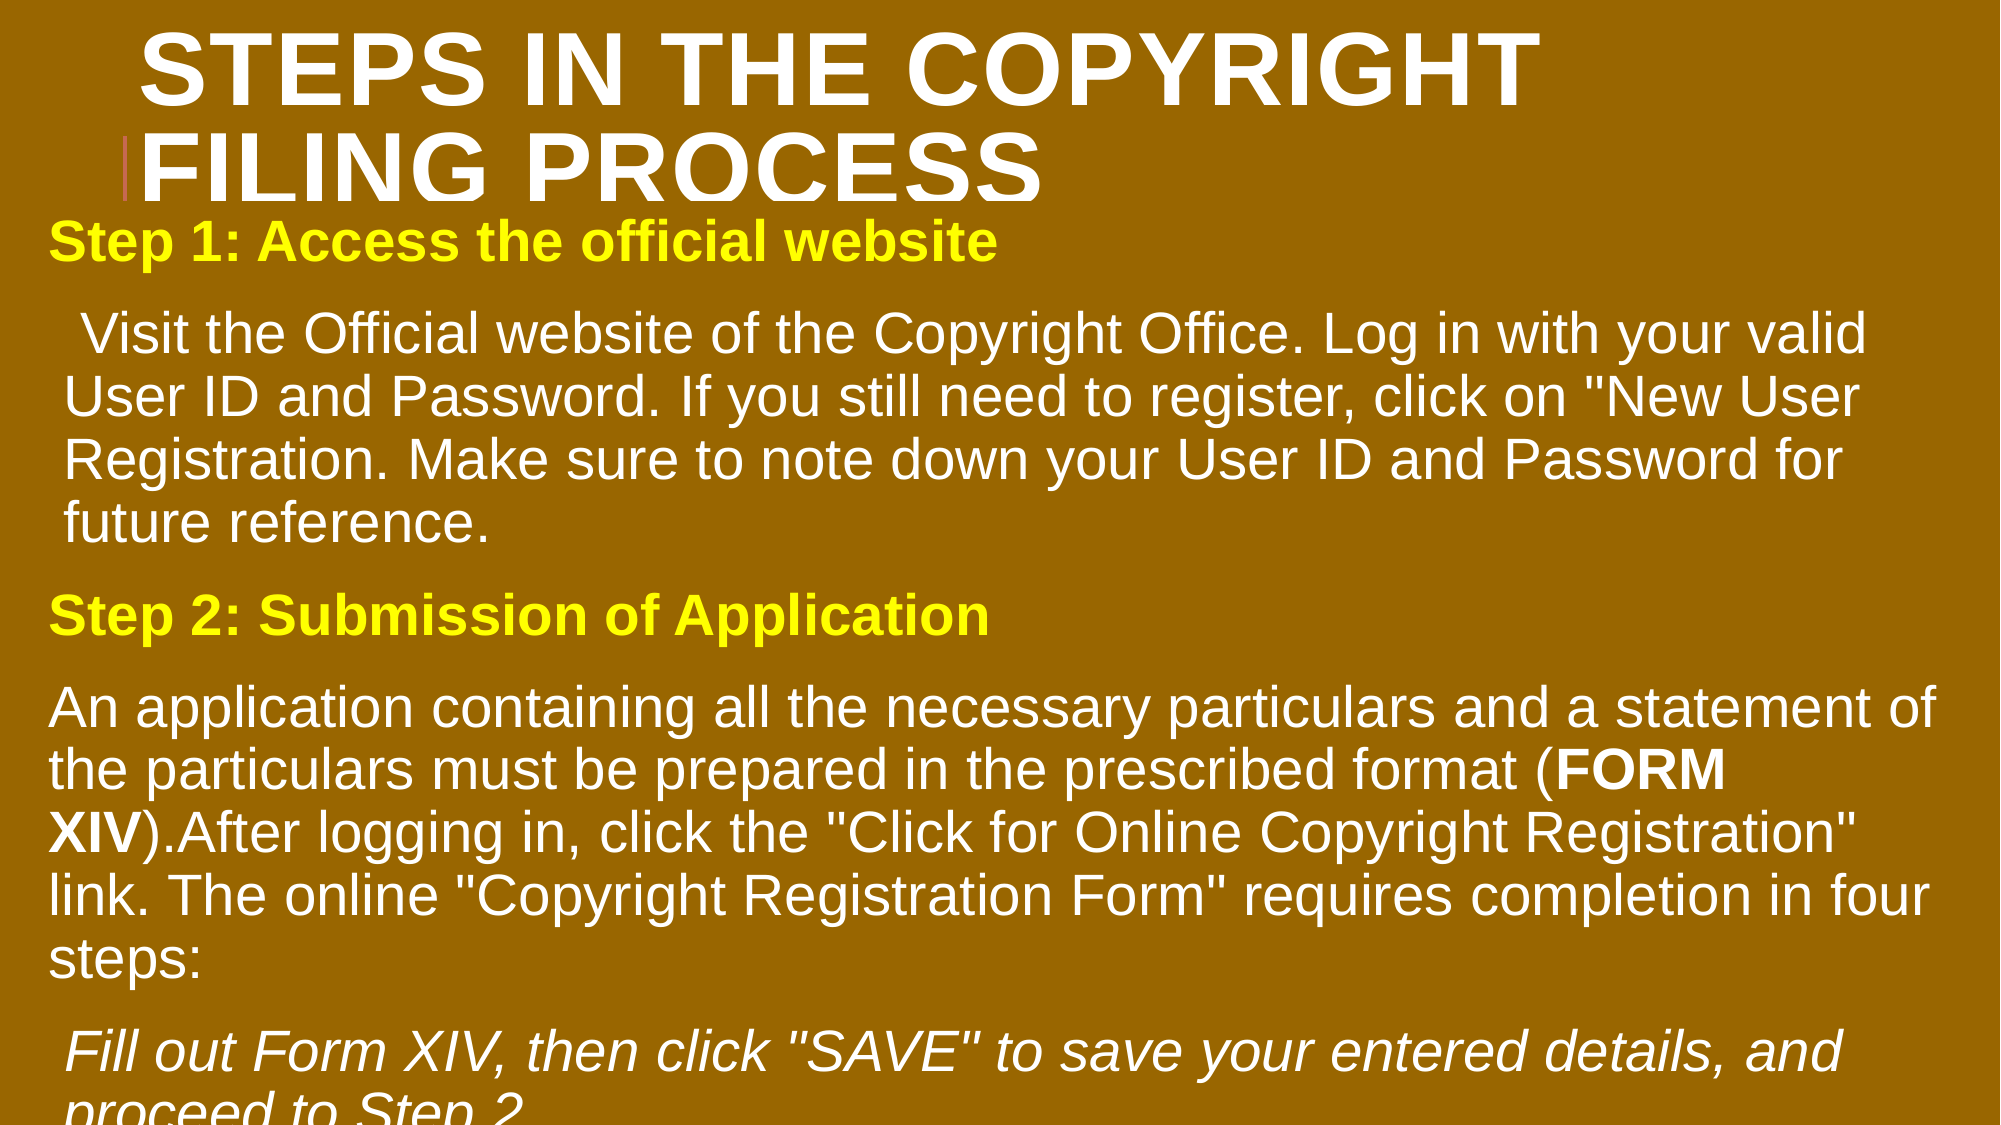

# Steps in the copyright filing process
Step 1: Access the official website
 Visit the Official website of the Copyright Office. Log in with your valid User ID and Password. If you still need to register, click on "New User Registration. Make sure to note down your User ID and Password for future reference.
Step 2: Submission of Application
An application containing all the necessary particulars and a statement of the particulars must be prepared in the prescribed format (FORM XIV).After logging in, click the "Click for Online Copyright Registration" link. The online "Copyright Registration Form" requires completion in four steps:
Fill out Form XIV, then click "SAVE" to save your entered details, and proceed to Step 2.